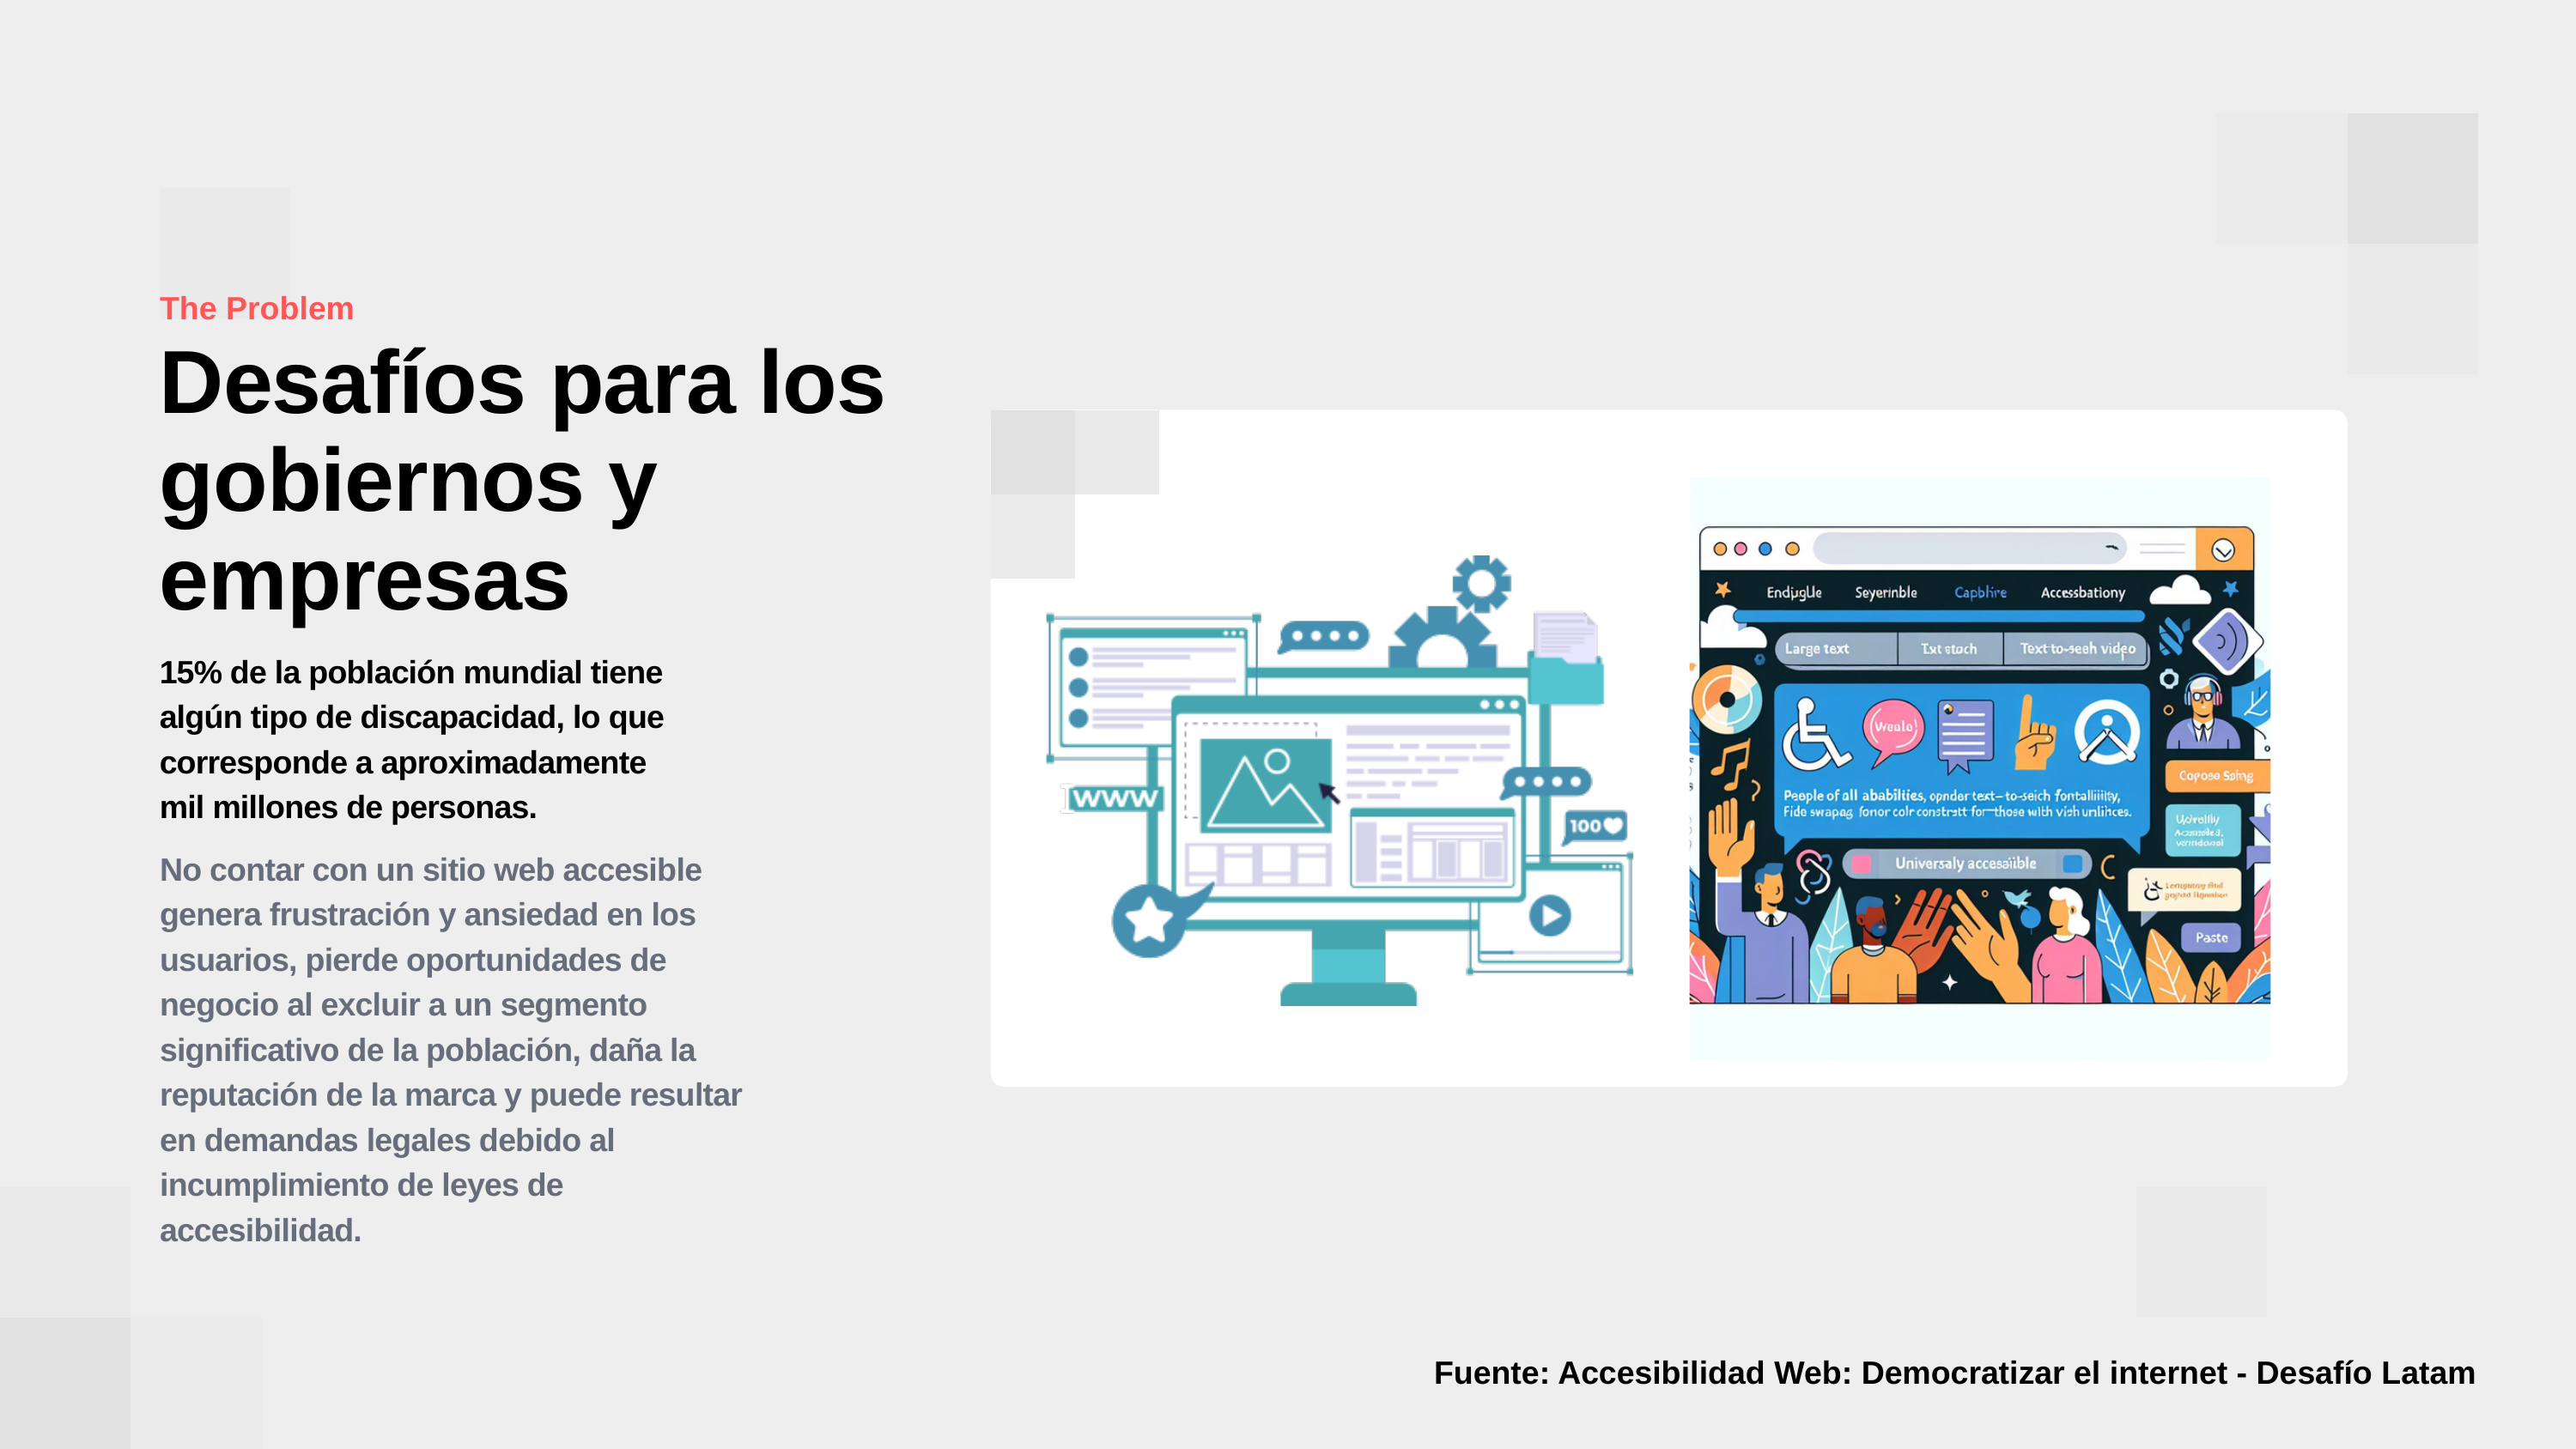

The Problem
Desafíos para los gobiernos y empresas

15% de la población mundial tiene algún tipo de discapacidad, lo que corresponde a aproximadamente mil millones de personas.
No contar con un sitio web accesible genera frustración y ansiedad en los usuarios, pierde oportunidades de negocio al excluir a un segmento significativo de la población, daña la reputación de la marca y puede resultar en demandas legales debido al incumplimiento de leyes de accesibilidad.

Fuente: Accesibilidad Web: Democratizar el internet - Desafío Latam